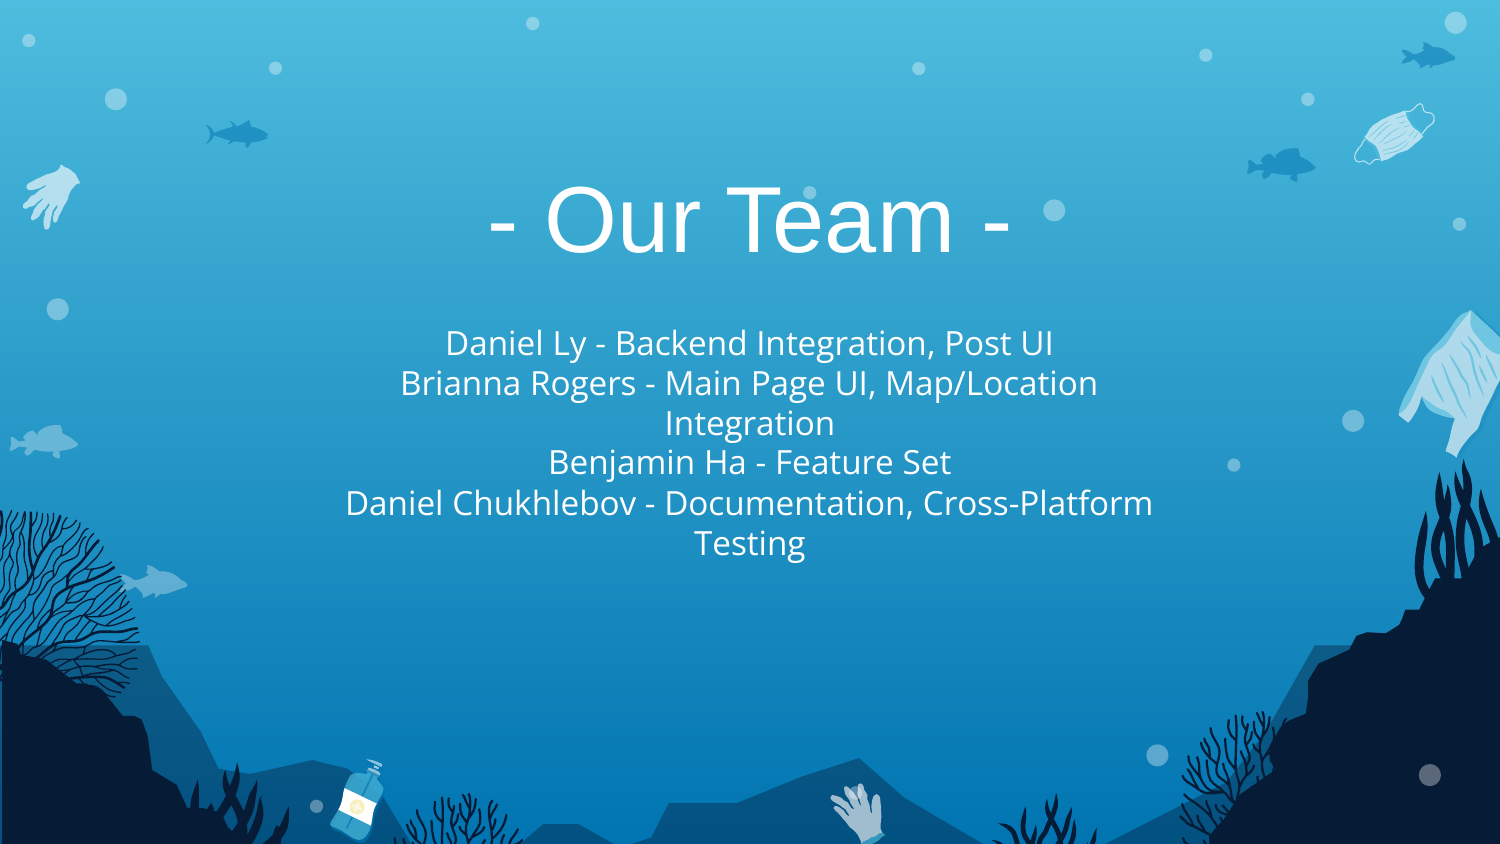

# - Our Team -
Daniel Ly - Backend Integration, Post UI
Brianna Rogers - Main Page UI, Map/Location Integration
Benjamin Ha - Feature Set
Daniel Chukhlebov - Documentation, Cross-Platform Testing